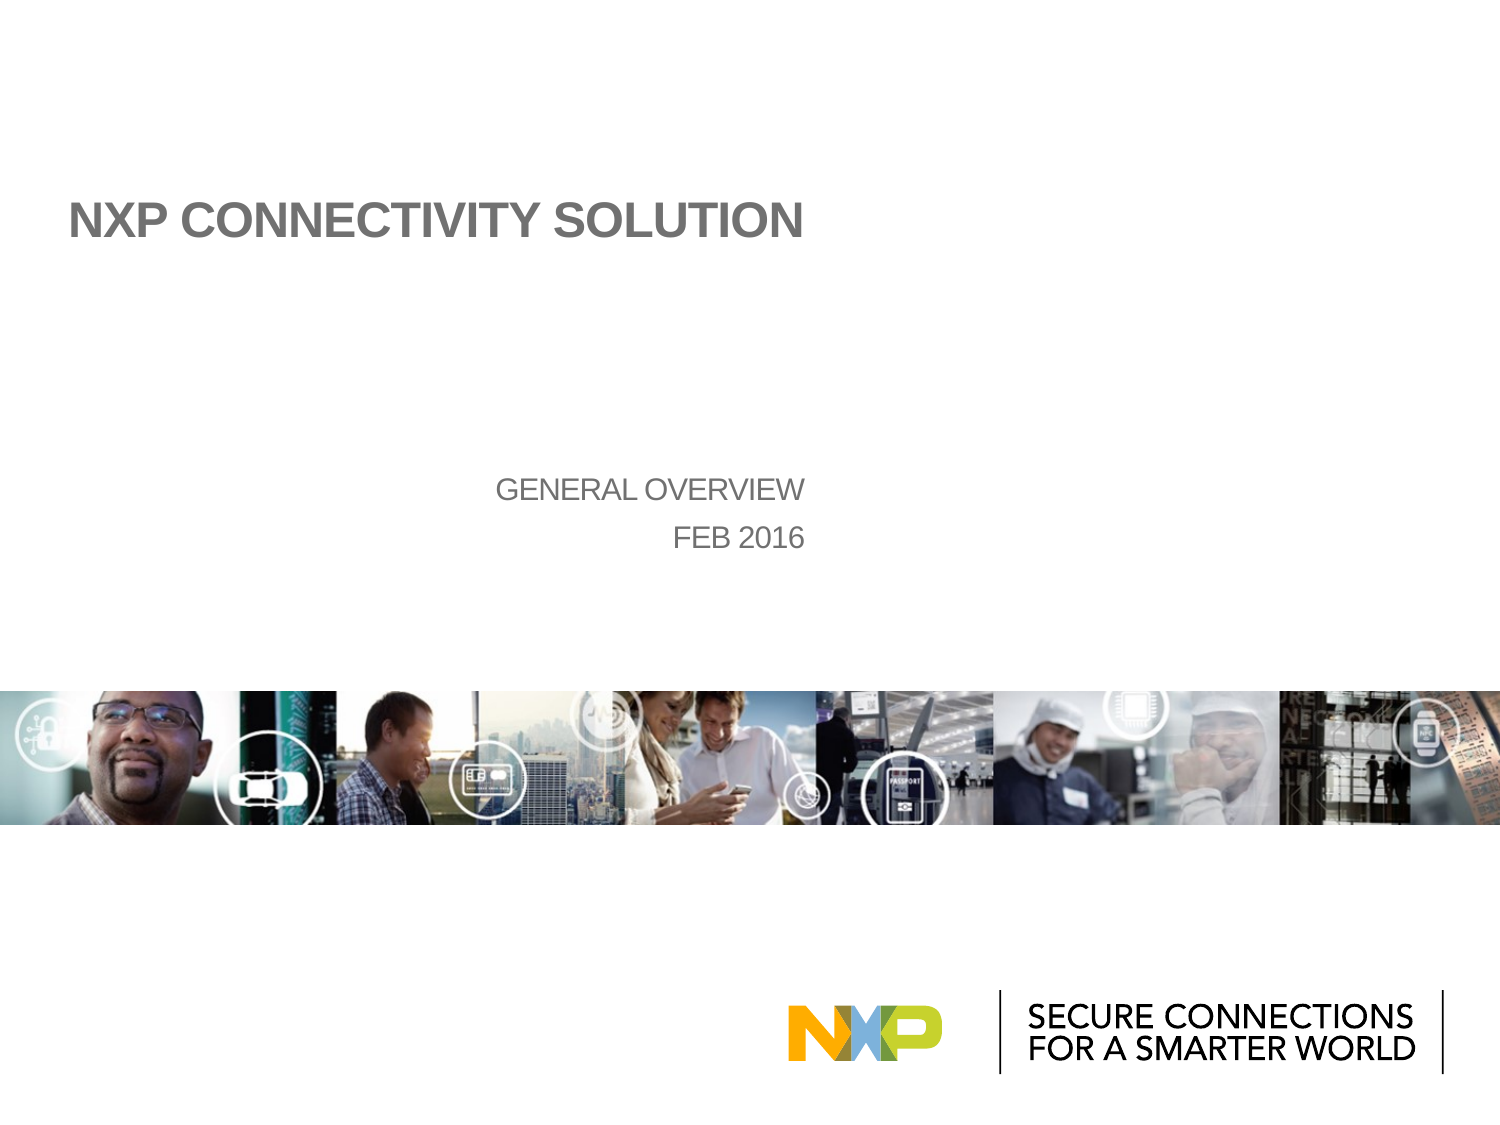

# NXP Connectivity Solution

General Overview
Feb 2016